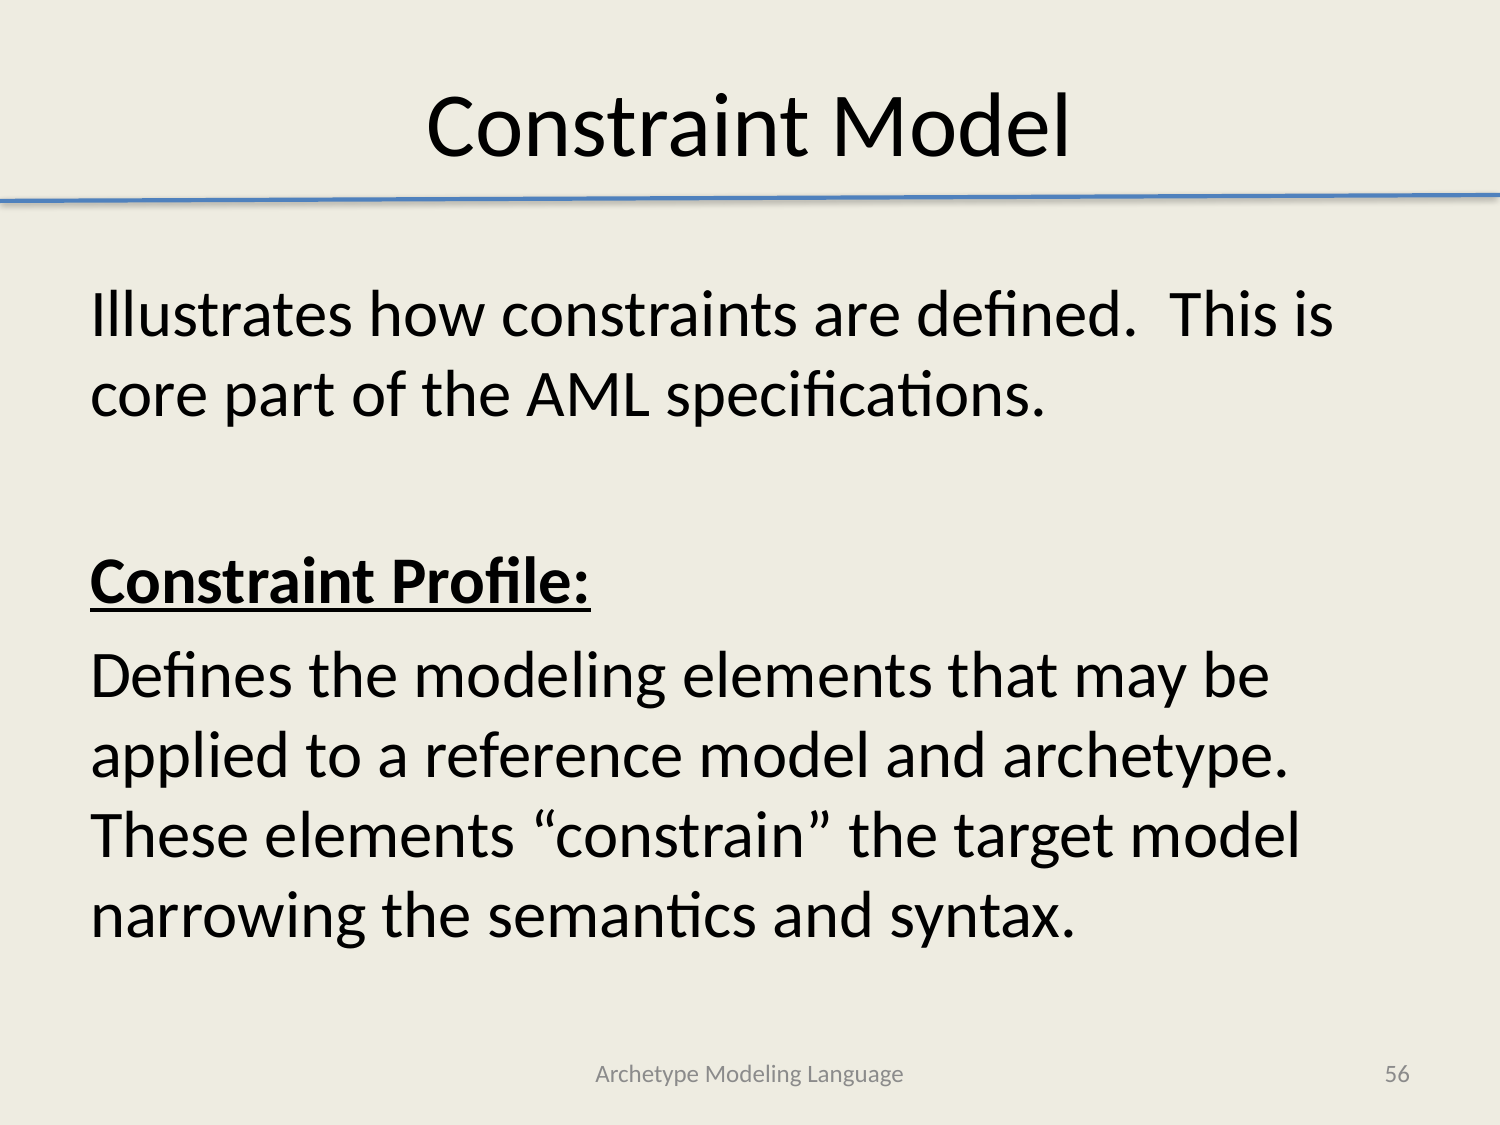

# Constraint Model

Illustrates how constraints are defined.  This is core part of the AML specifications.

Constraint Profile:
Defines the modeling elements that may be applied to a reference model and archetype.  These elements “constrain” the target model narrowing the semantics and syntax.
Archetype Modeling Language
56